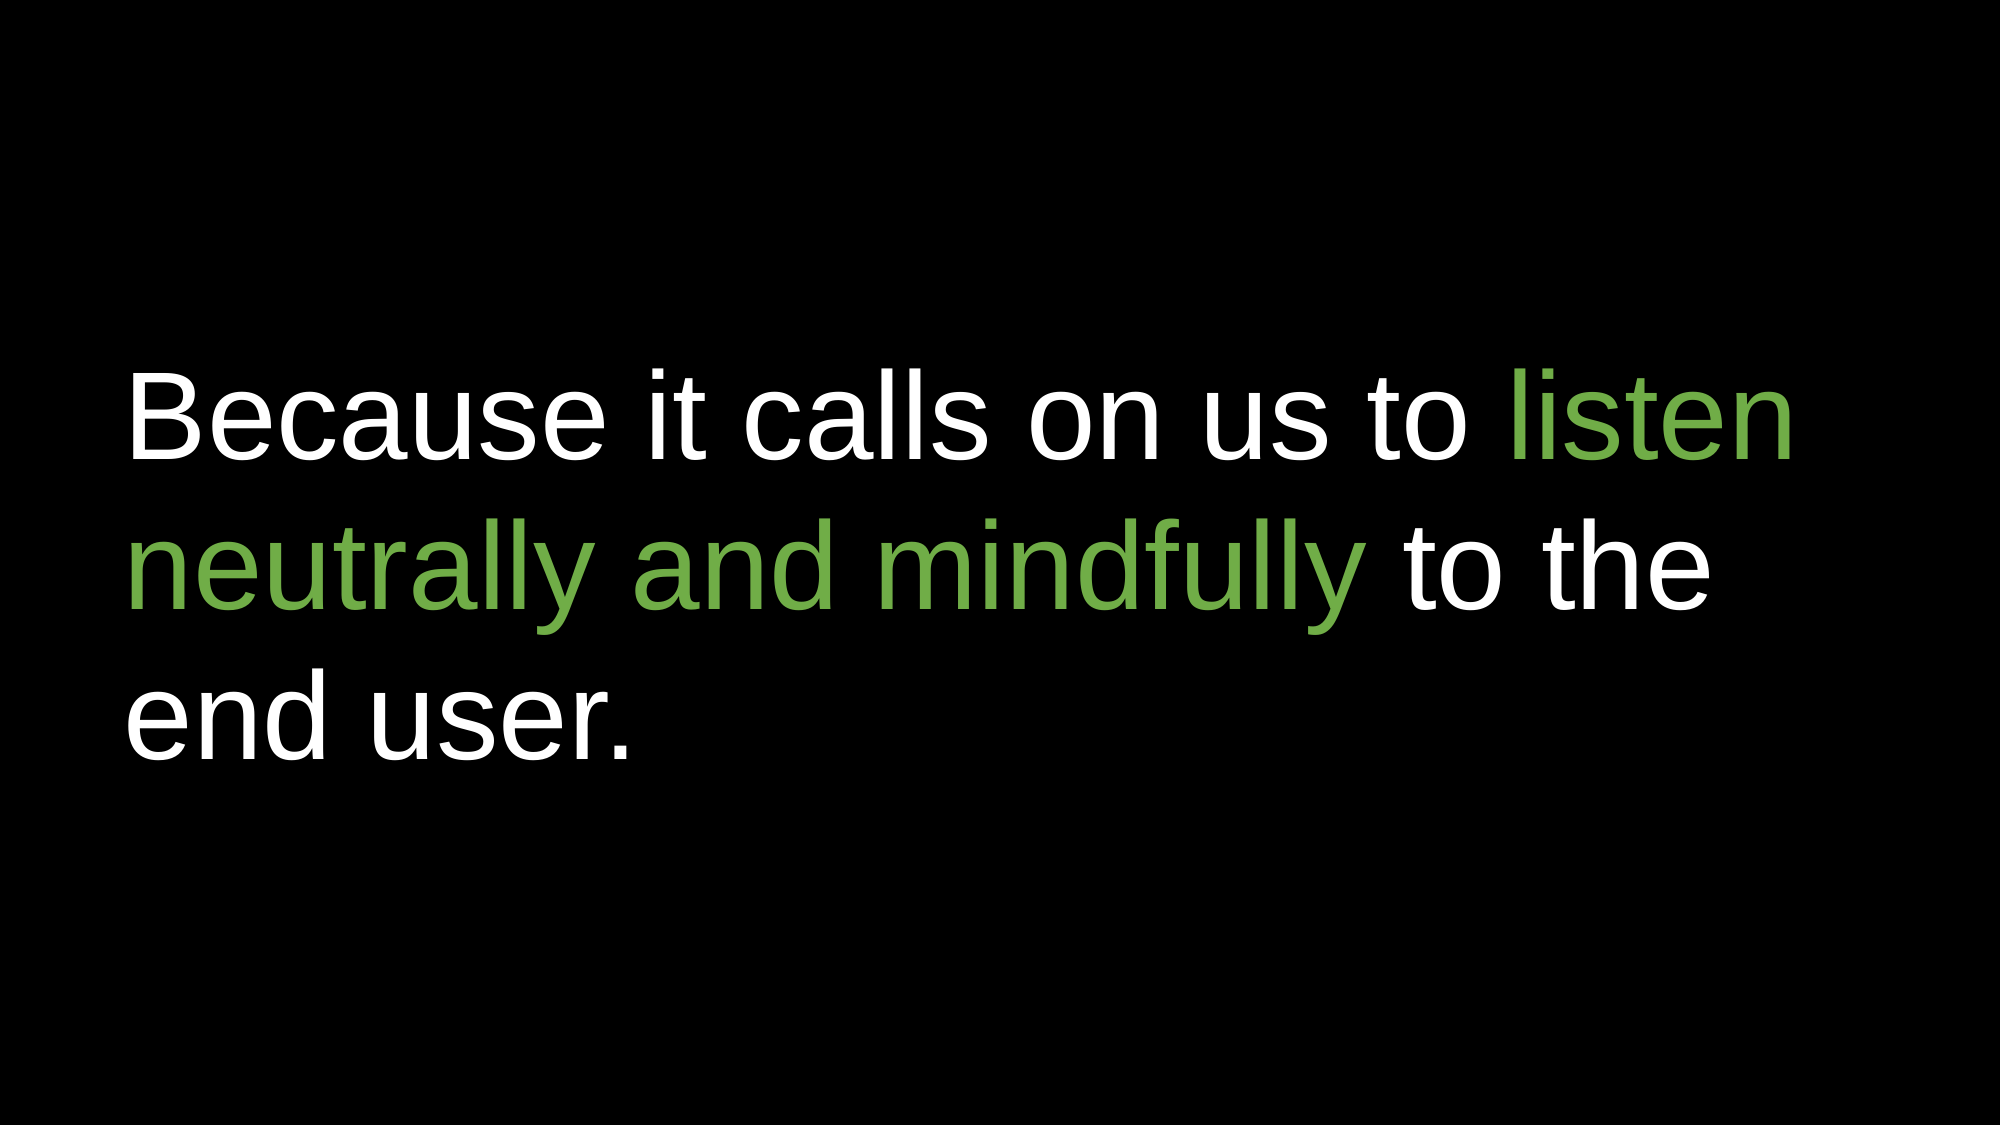

Because it calls on us to listen neutrally and mindfully to the end user.